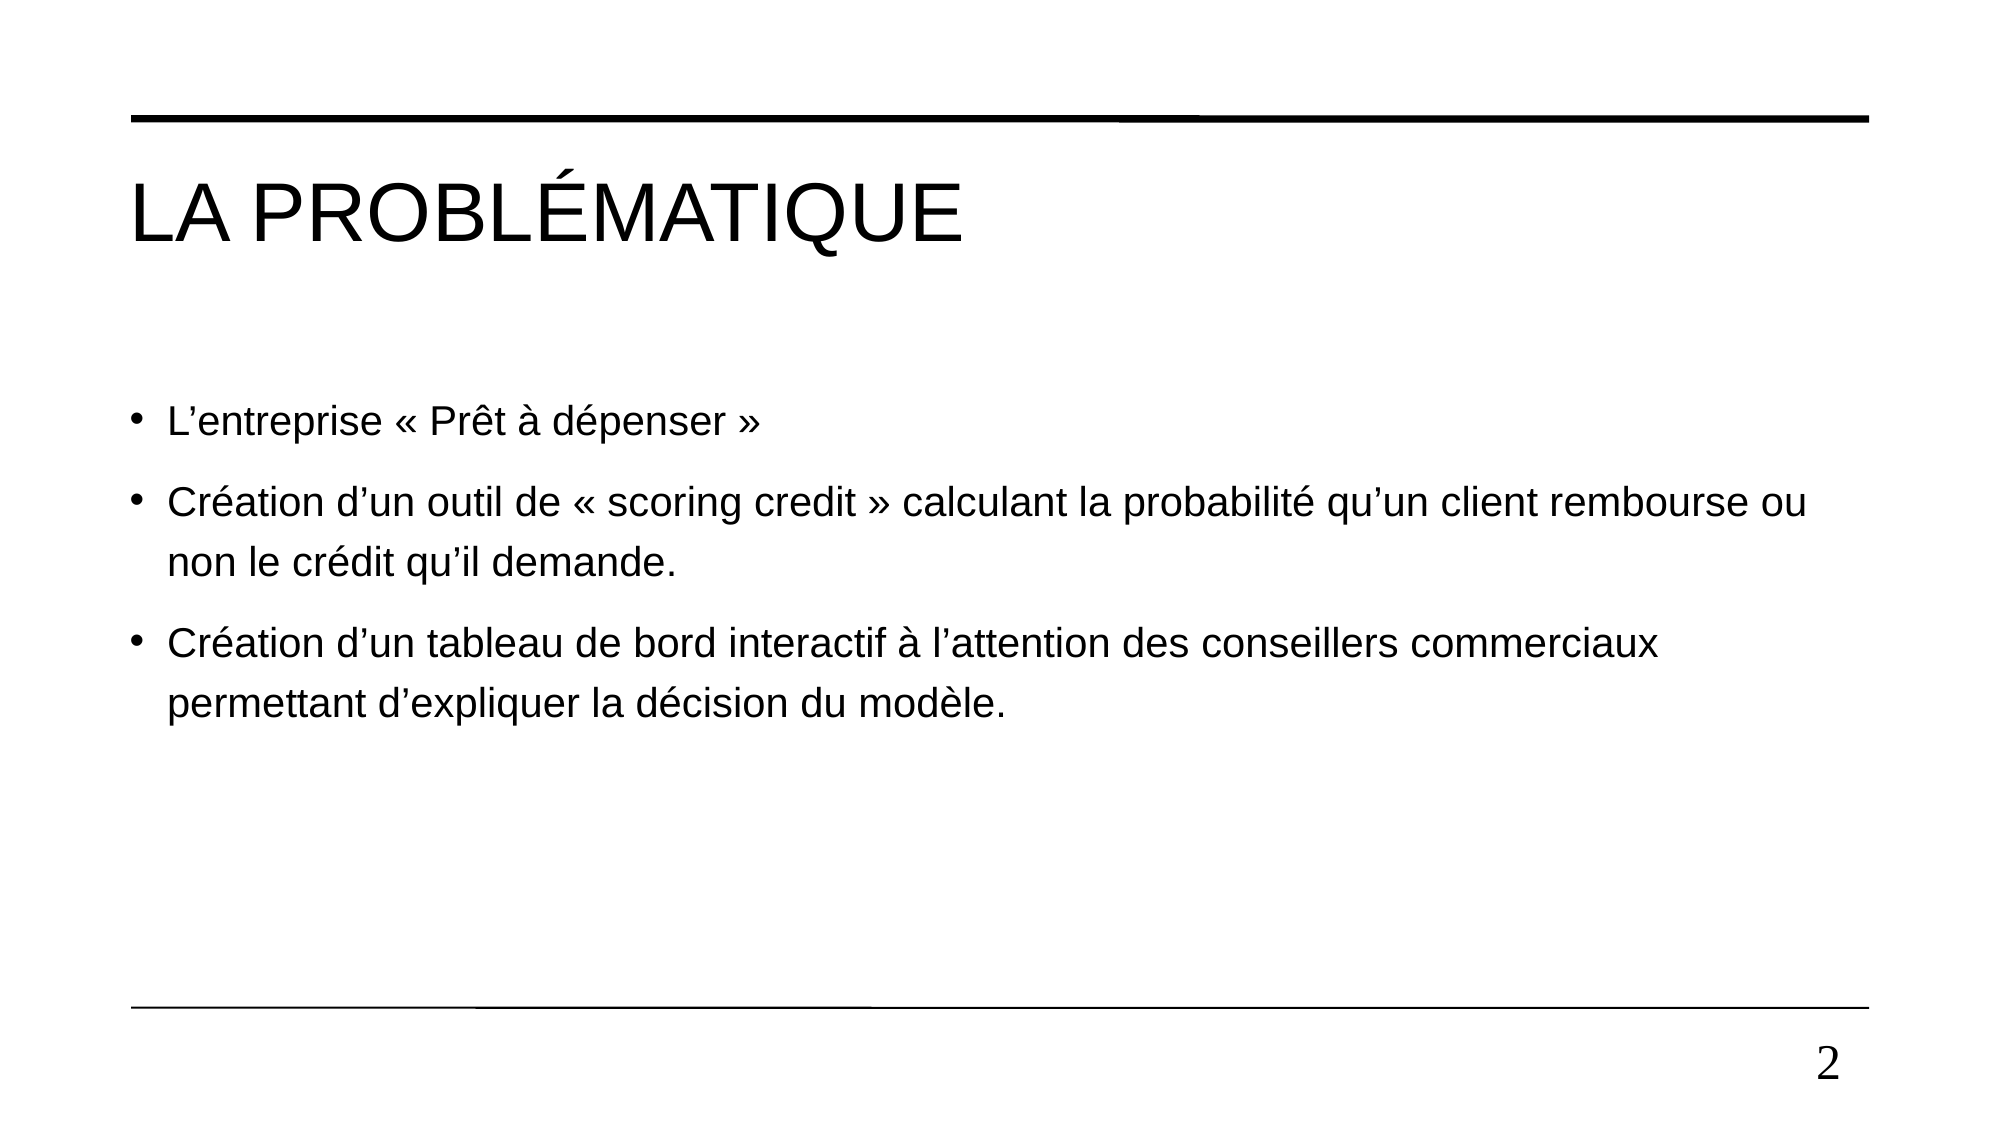

# La problématique
L’entreprise « Prêt à dépenser »
Création d’un outil de « scoring credit » calculant la probabilité qu’un client rembourse ou non le crédit qu’il demande.
Création d’un tableau de bord interactif à l’attention des conseillers commerciaux permettant d’expliquer la décision du modèle.
2
2